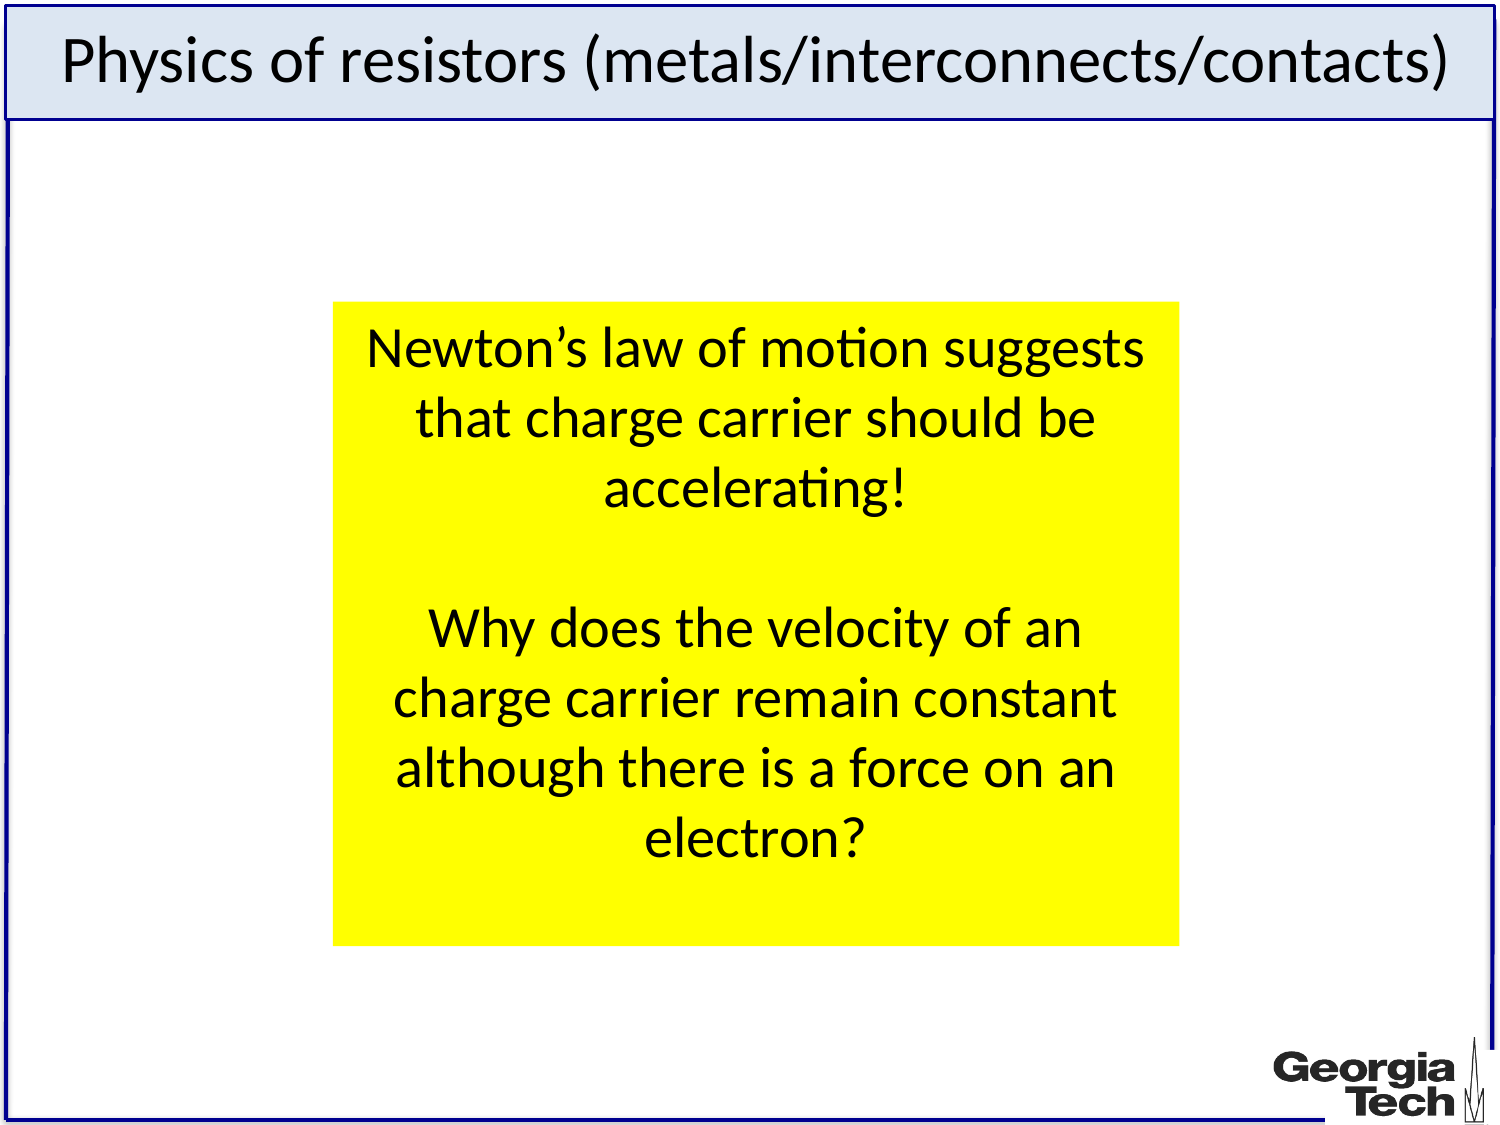

Physics of resistors (metals/interconnects/contacts)
Newton’s law of motion suggests that charge carrier should be accelerating!

Why does the velocity of an charge carrier remain constant although there is a force on an electron?